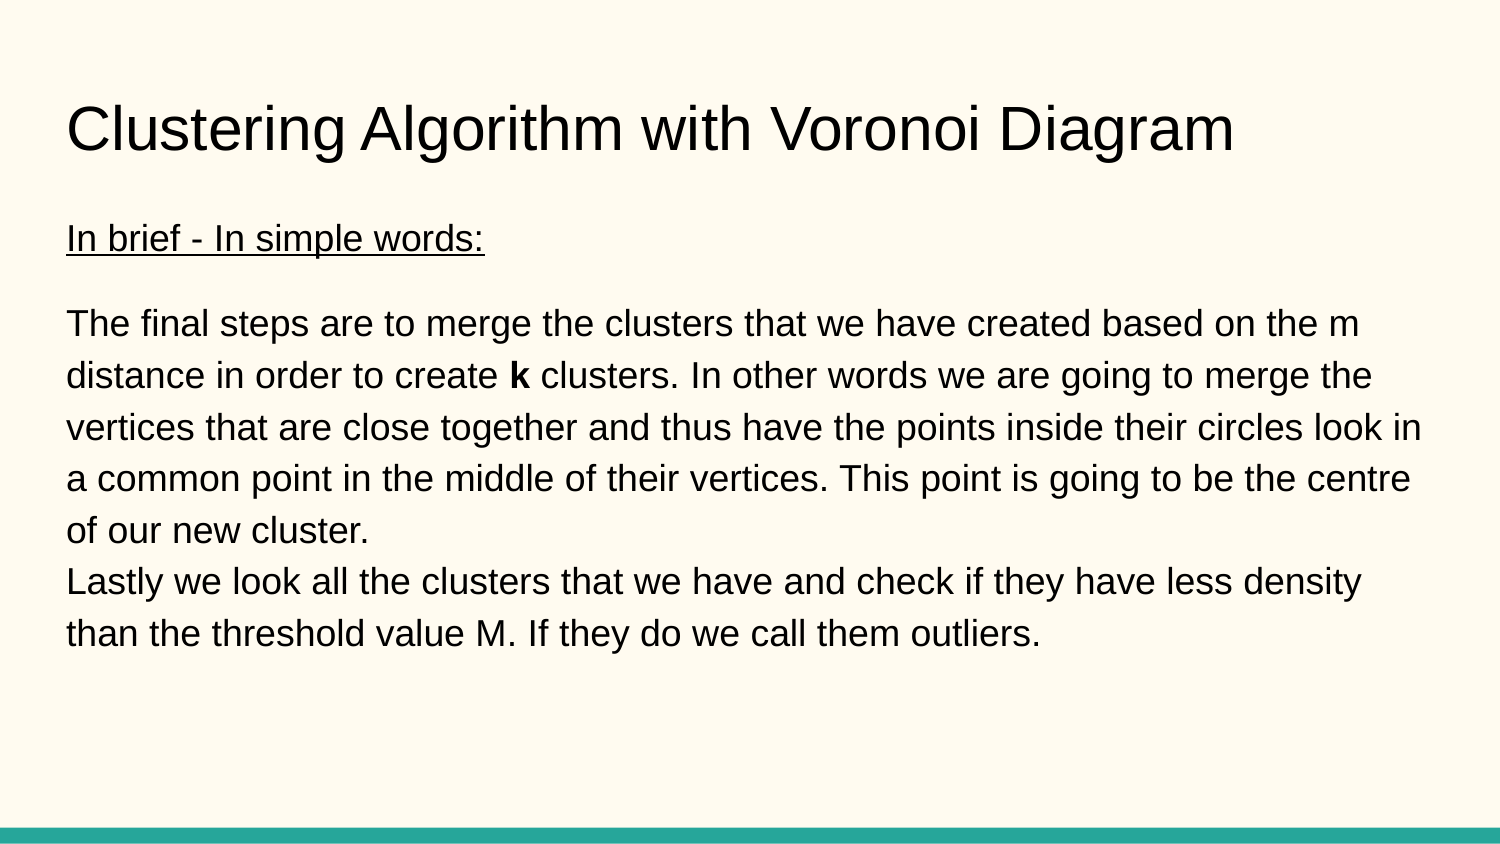

# Clustering Algorithm with Voronoi Diagram

In brief - In simple words:
The final steps are to merge the clusters that we have created based on the m distance in order to create k clusters. In other words we are going to merge the vertices that are close together and thus have the points inside their circles look in a common point in the middle of their vertices. This point is going to be the centre of our new cluster.
Lastly we look all the clusters that we have and check if they have less density than the threshold value M. If they do we call them outliers.